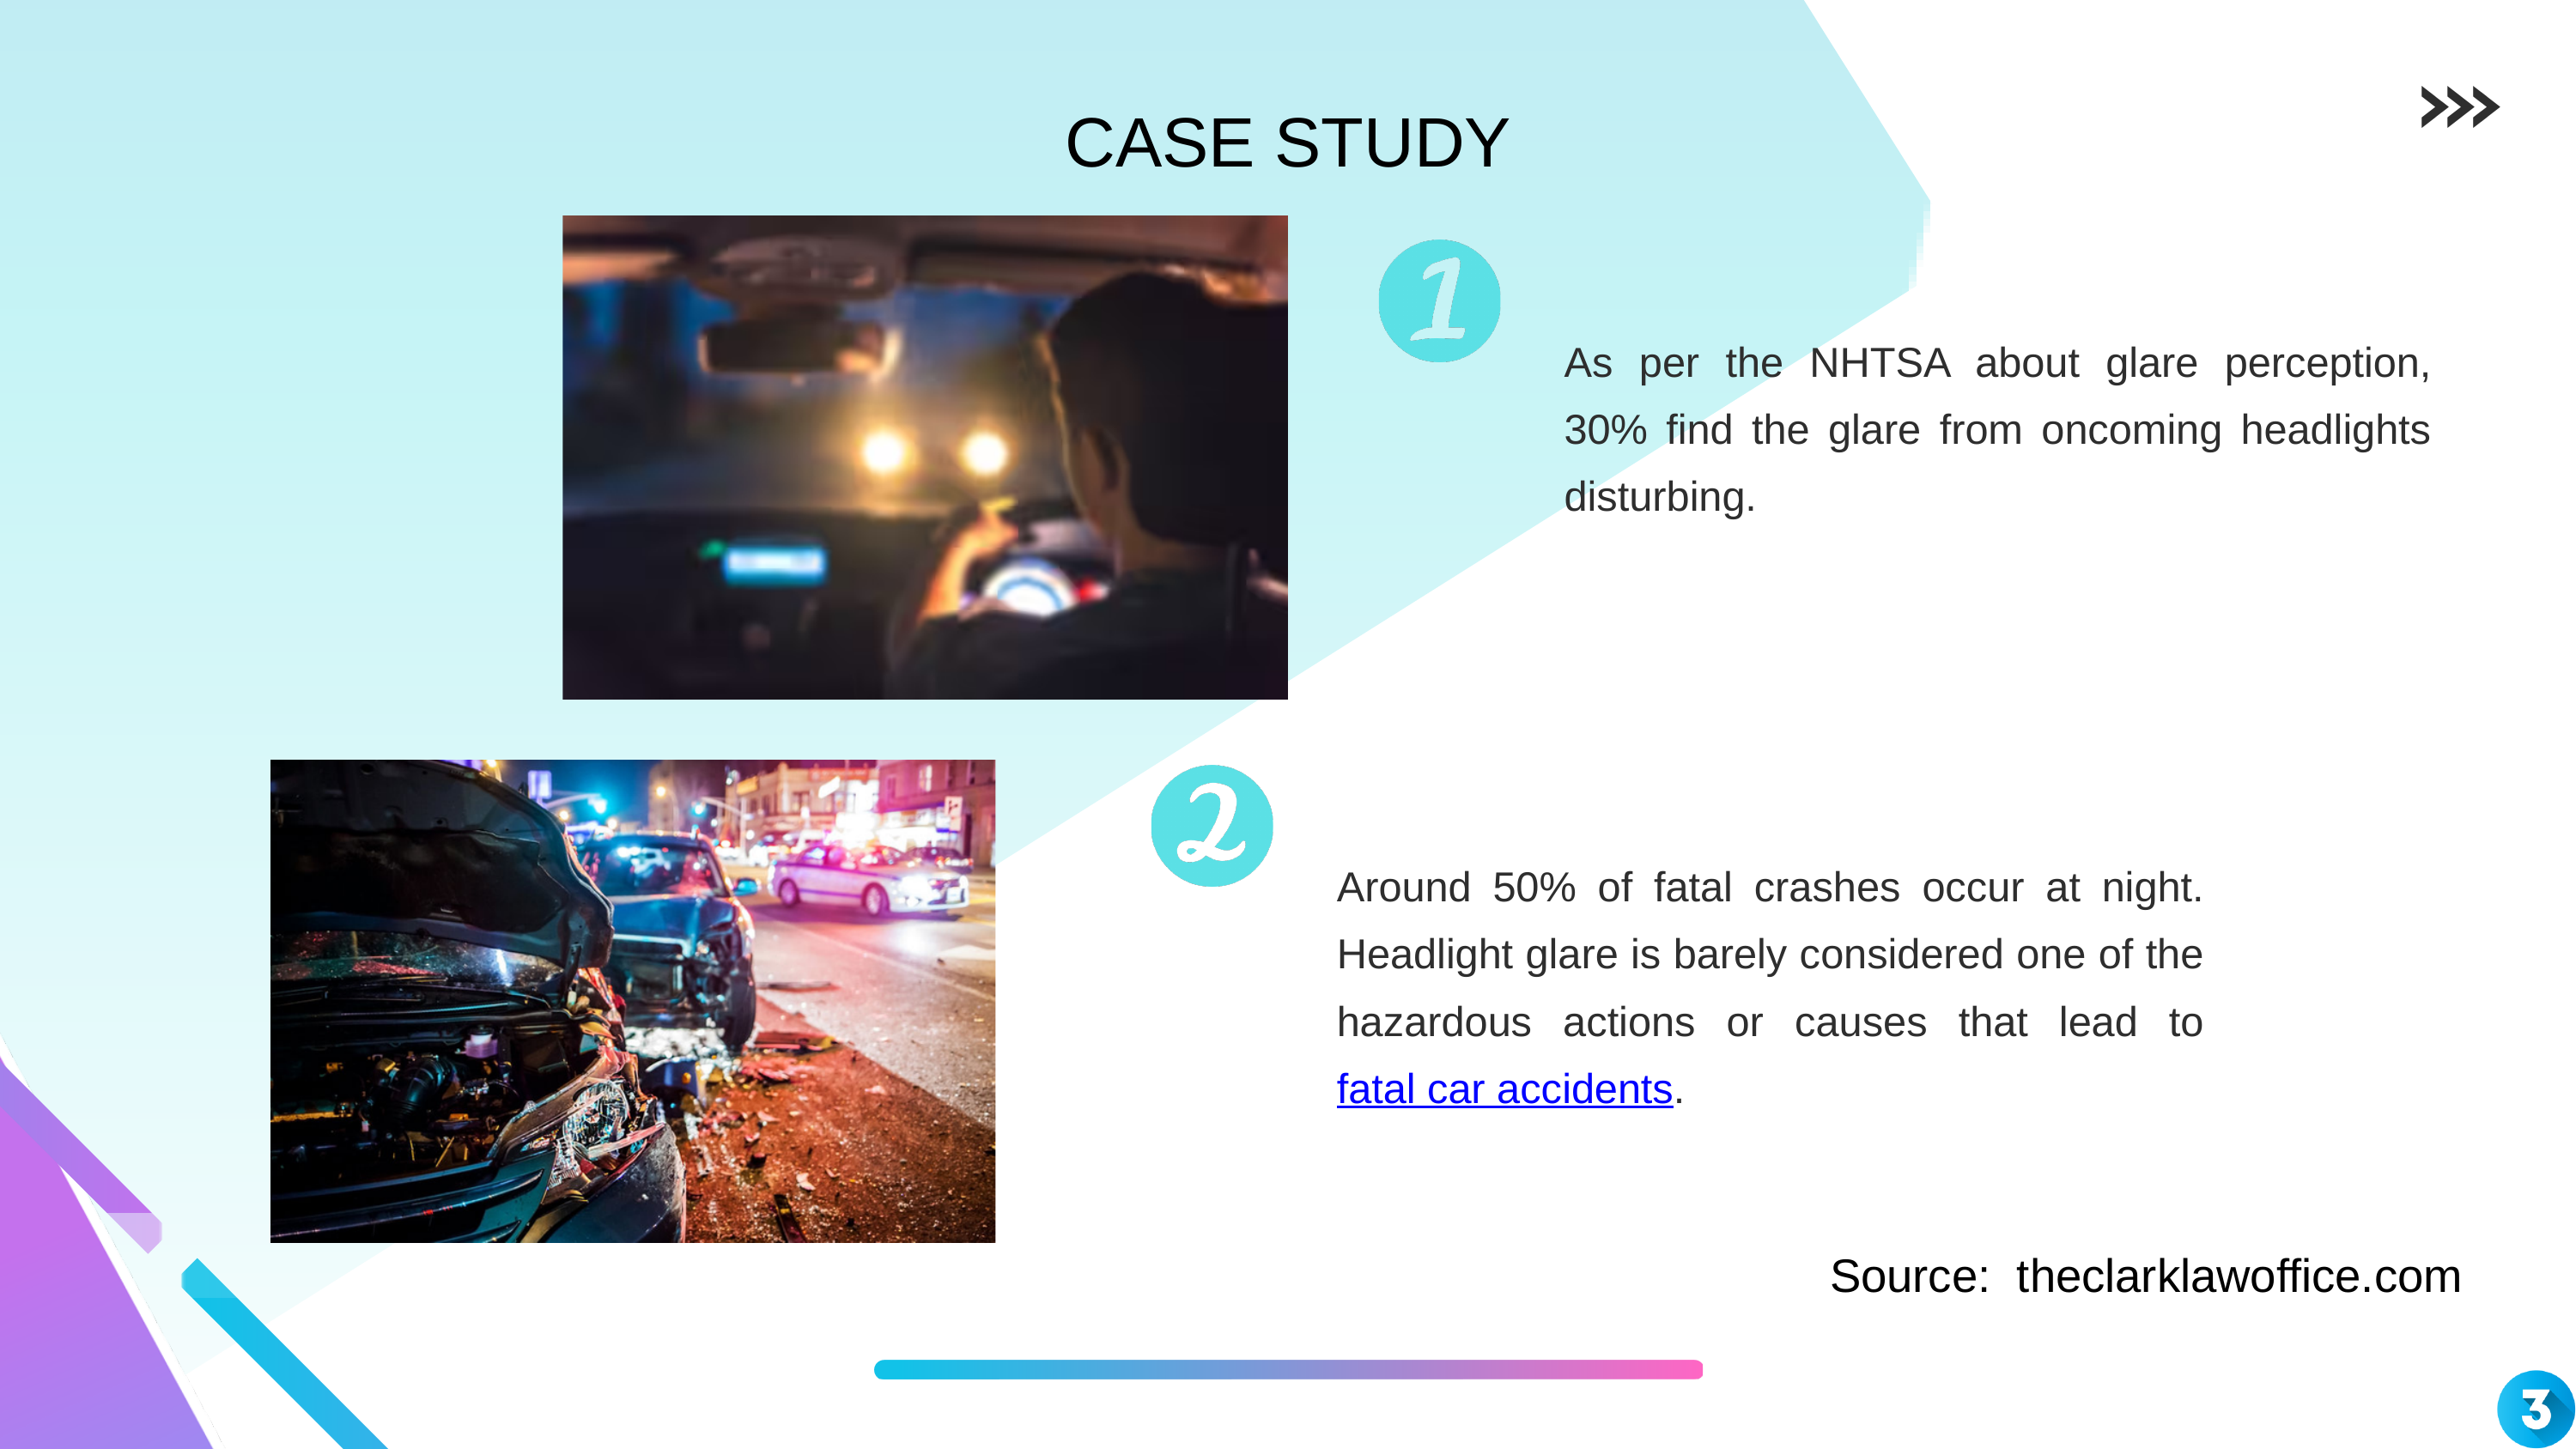

CASE STUDY

As per the NHTSA about glare perception, 30% find the glare from oncoming headlights disturbing.

Around 50% of fatal crashes occur at night. Headlight glare is barely considered one of the hazardous actions or causes that lead to fatal car accidents.
Source:  theclarklawoffice.com